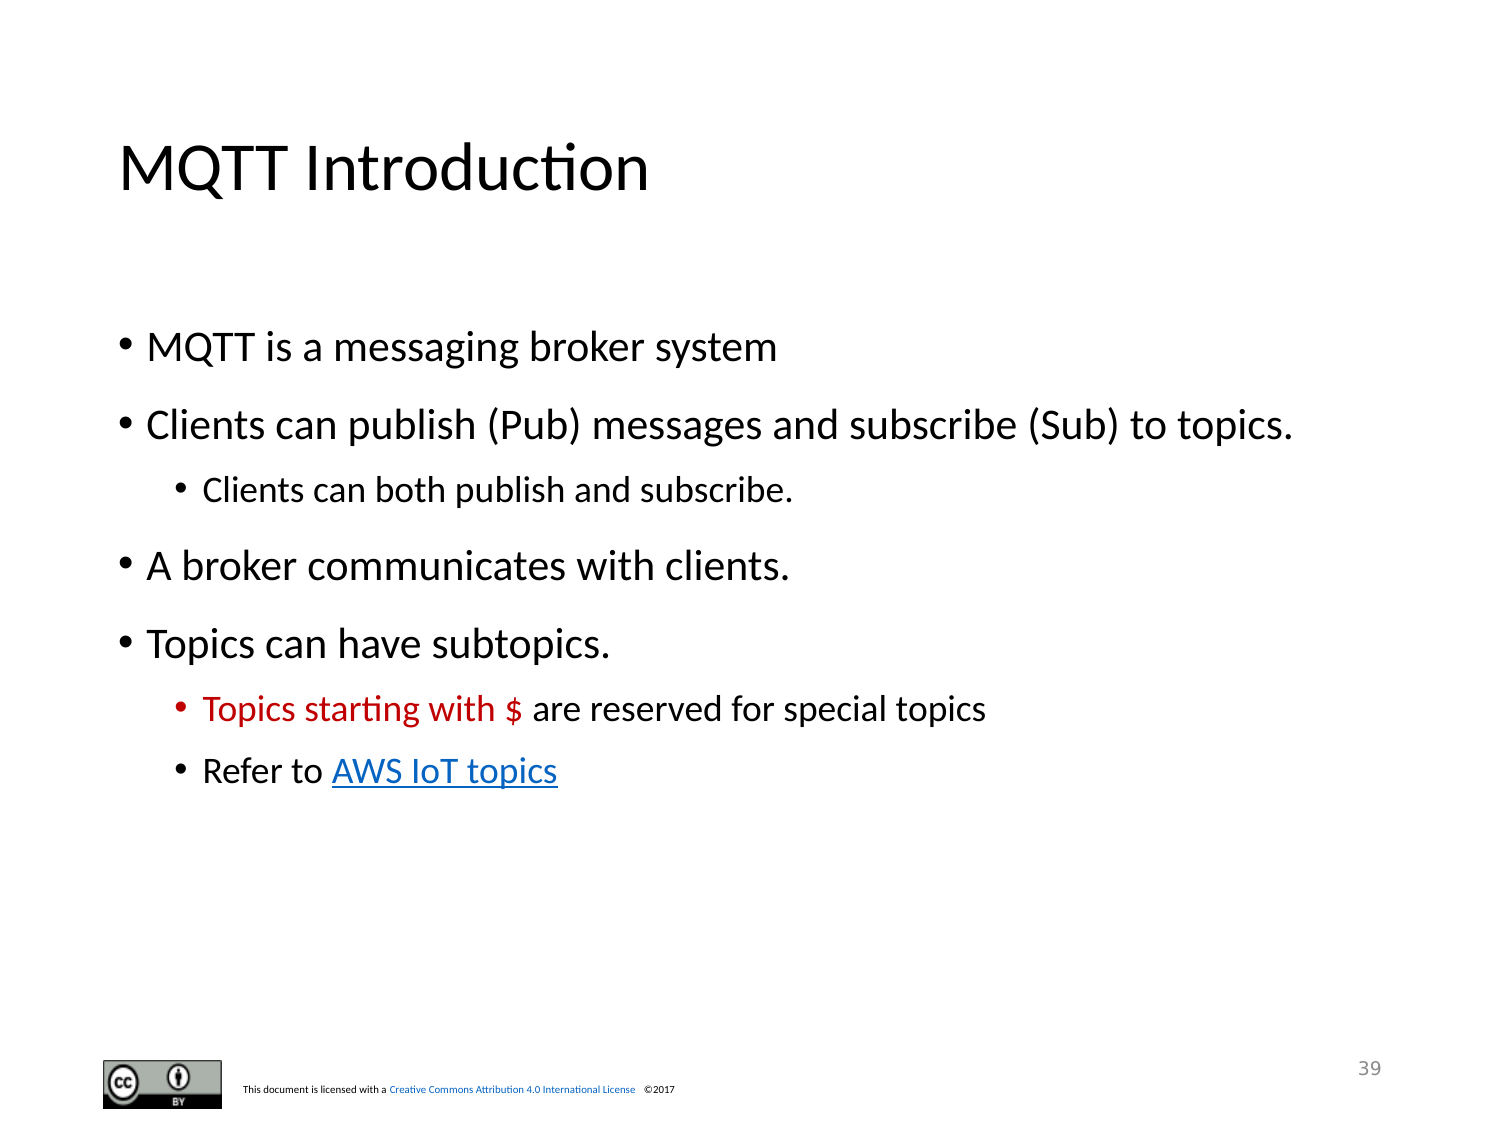

# MQTT Introduction
MQTT is a messaging broker system
Clients can publish (Pub) messages and subscribe (Sub) to topics.
Clients can both publish and subscribe.
A broker communicates with clients.
Topics can have subtopics.
Topics starting with $ are reserved for special topics
Refer to AWS IoT topics
39